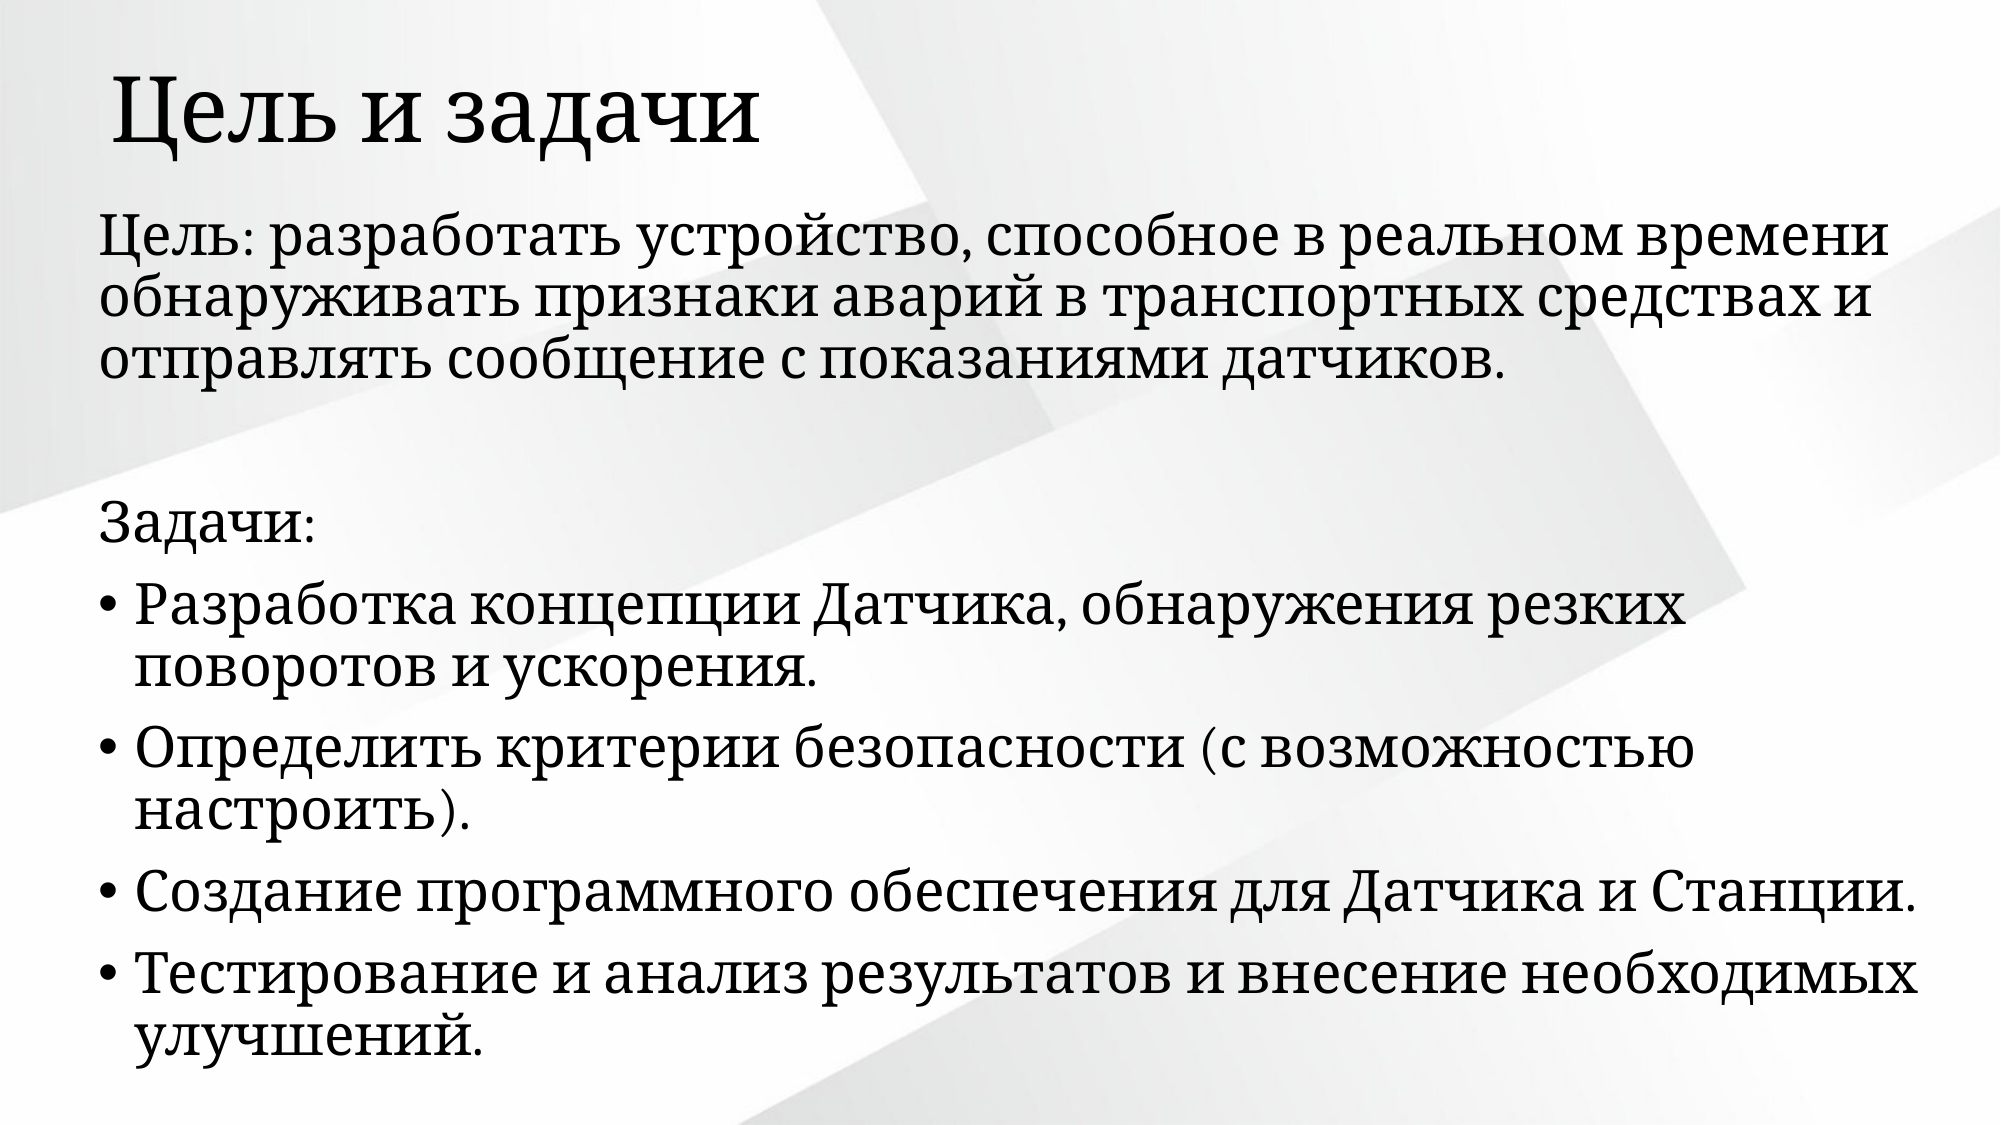

# Цель и задачи
Цель: разработать устройство, способное в реальном времени обнаруживать признаки аварий в транспортных средствах и отправлять сообщение с показаниями датчиков.

Задачи:
Разработка концепции Датчика, обнаружения резких поворотов и ускорения.
Определить критерии безопасности (с возможностью настроить).
Создание программного обеспечения для Датчика и Станции.
Тестирование и анализ результатов и внесение необходимых улучшений.